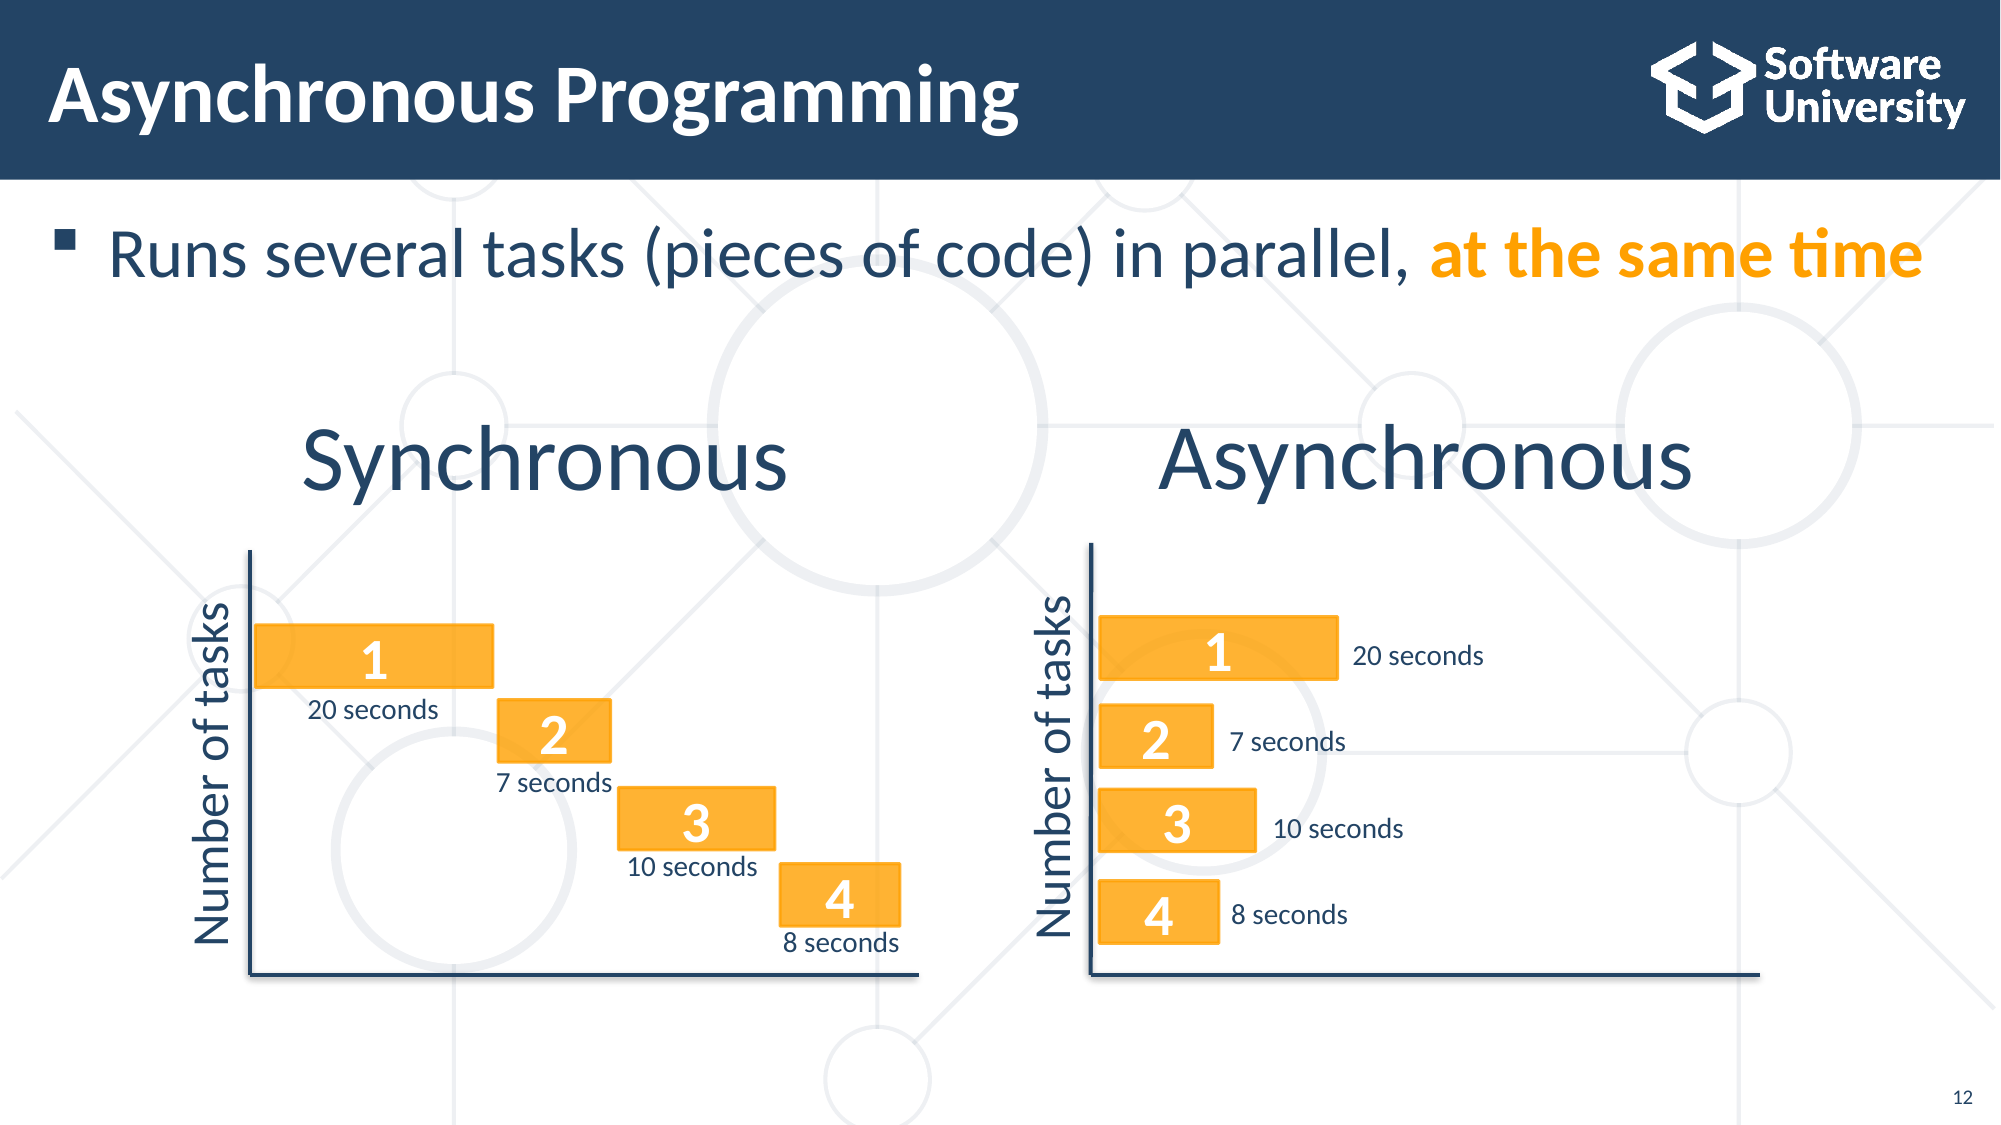

# Asynchronous Programming
Runs several tasks (pieces of code) in parallel, at the same time
Asynchronous
Synchronous
Number of tasks
Number of tasks
1
1
20 seconds
20 seconds
2
2
7 seconds
7 seconds
3
3
10 seconds
10 seconds
4
4
8 seconds
8 seconds
12